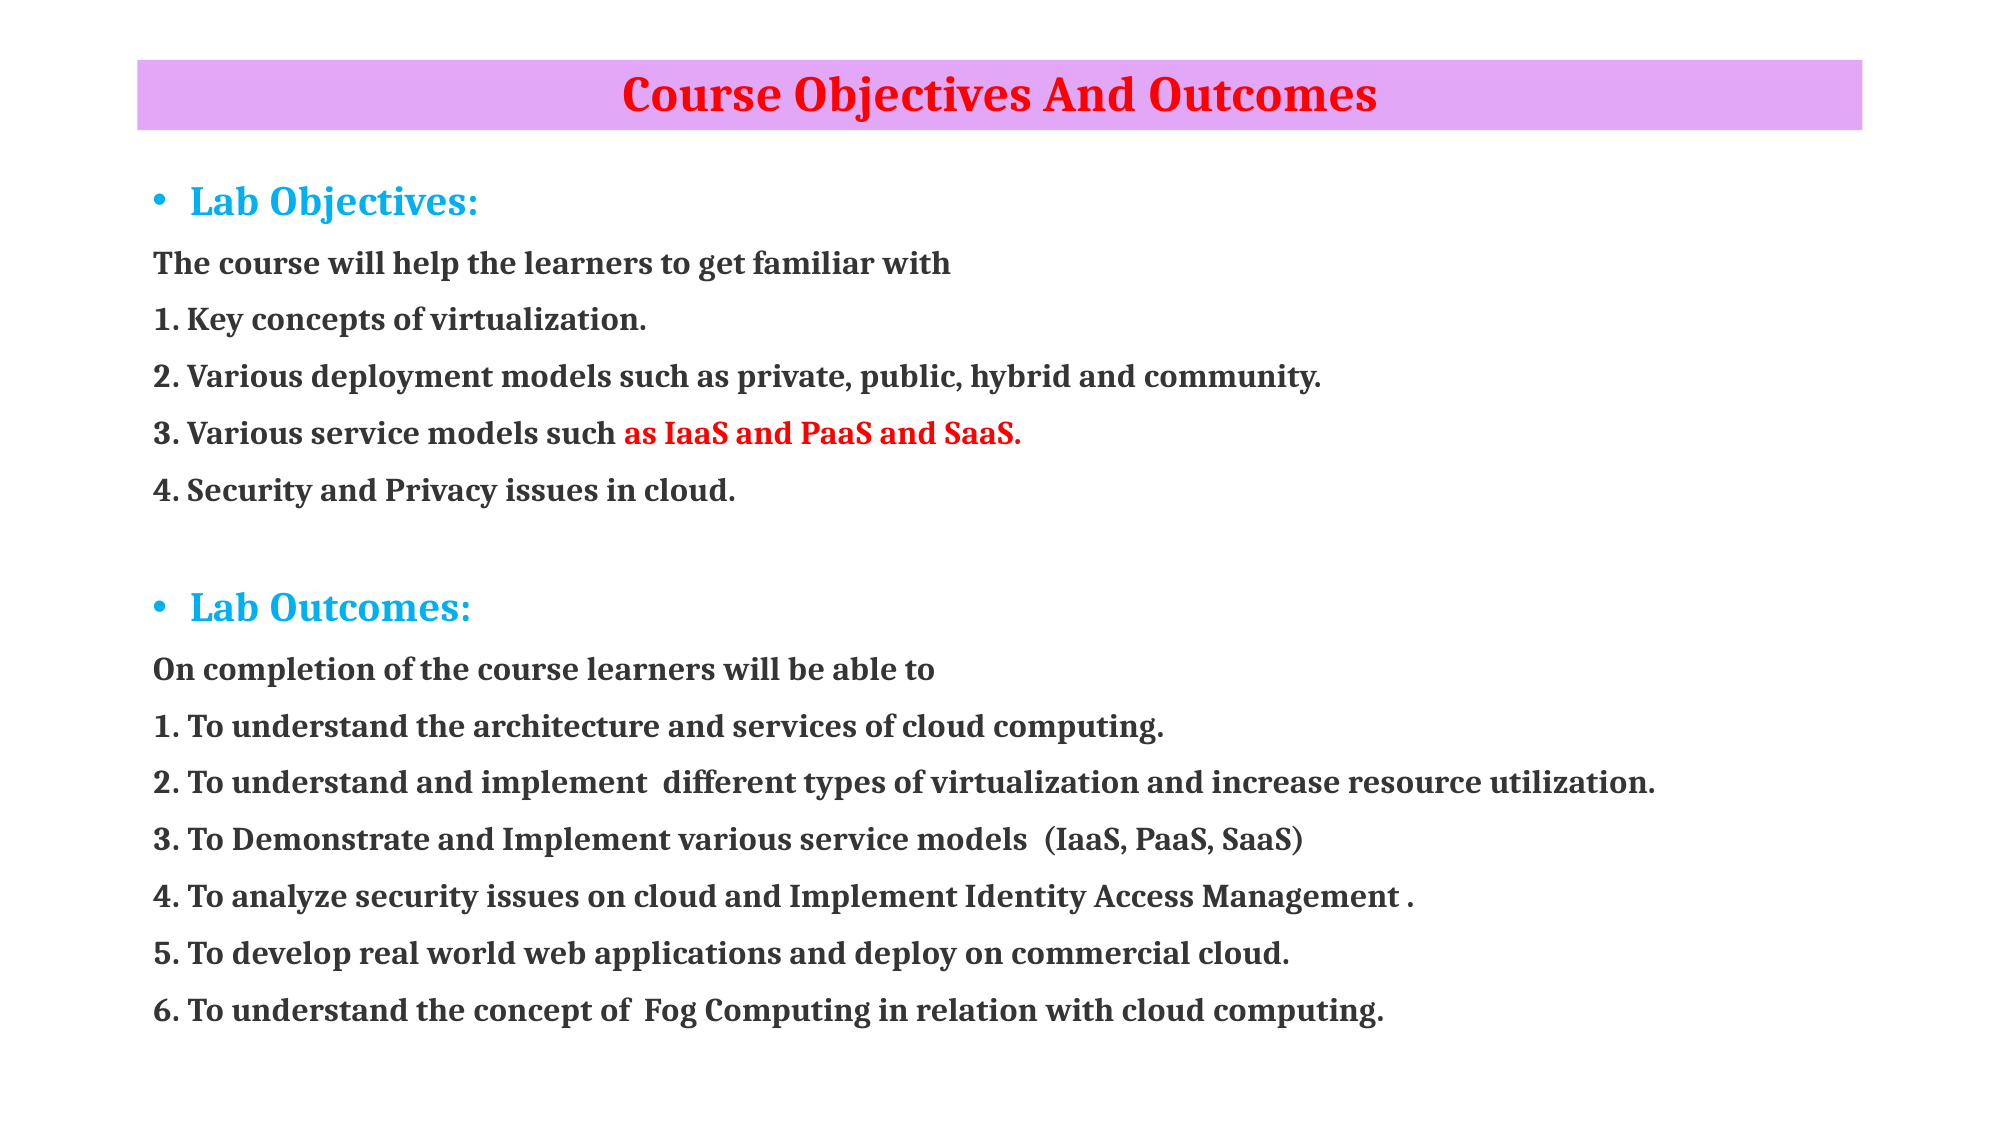

# Course Objectives And Outcomes
Lab Objectives:
The course will help the learners to get familiar with
1. Key concepts of virtualization.
2. Various deployment models such as private, public, hybrid and community.
3. Various service models such as IaaS and PaaS and SaaS.
4. Security and Privacy issues in cloud.

Lab Outcomes:
On completion of the course learners will be able to
1. To understand the architecture and services of cloud computing.
2. To understand and implement  different types of virtualization and increase resource utilization.
3. To Demonstrate and Implement various service models  (IaaS, PaaS, SaaS)
4. To analyze security issues on cloud and Implement Identity Access Management .
5. To develop real world web applications and deploy on commercial cloud.
6. To understand the concept of  Fog Computing in relation with cloud computing.